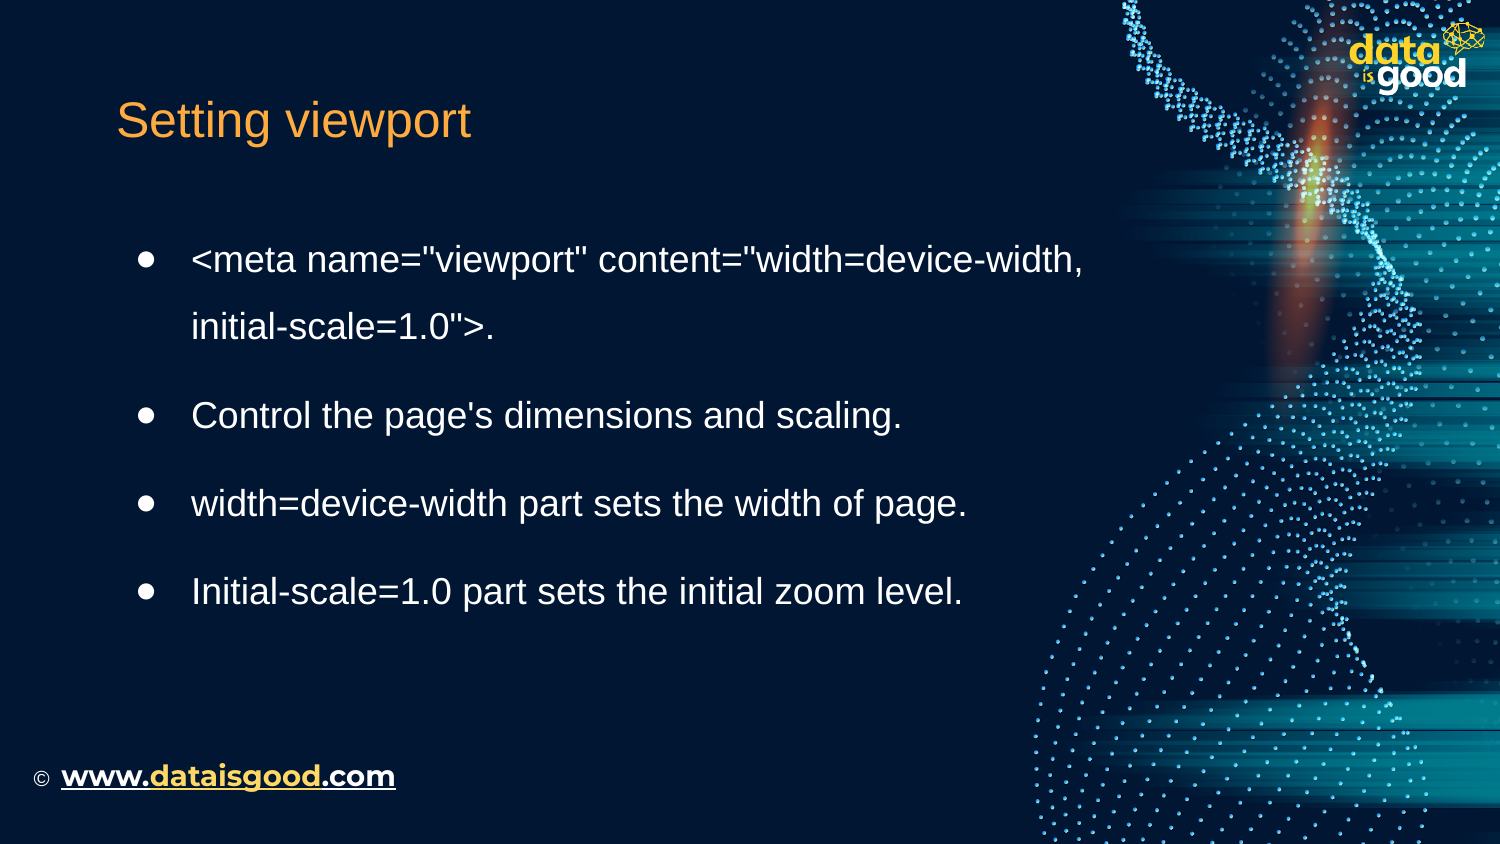

# Setting viewport
<meta name="viewport" content="width=device-width, initial-scale=1.0">.
Control the page's dimensions and scaling.
width=device-width part sets the width of page.
Initial-scale=1.0 part sets the initial zoom level.